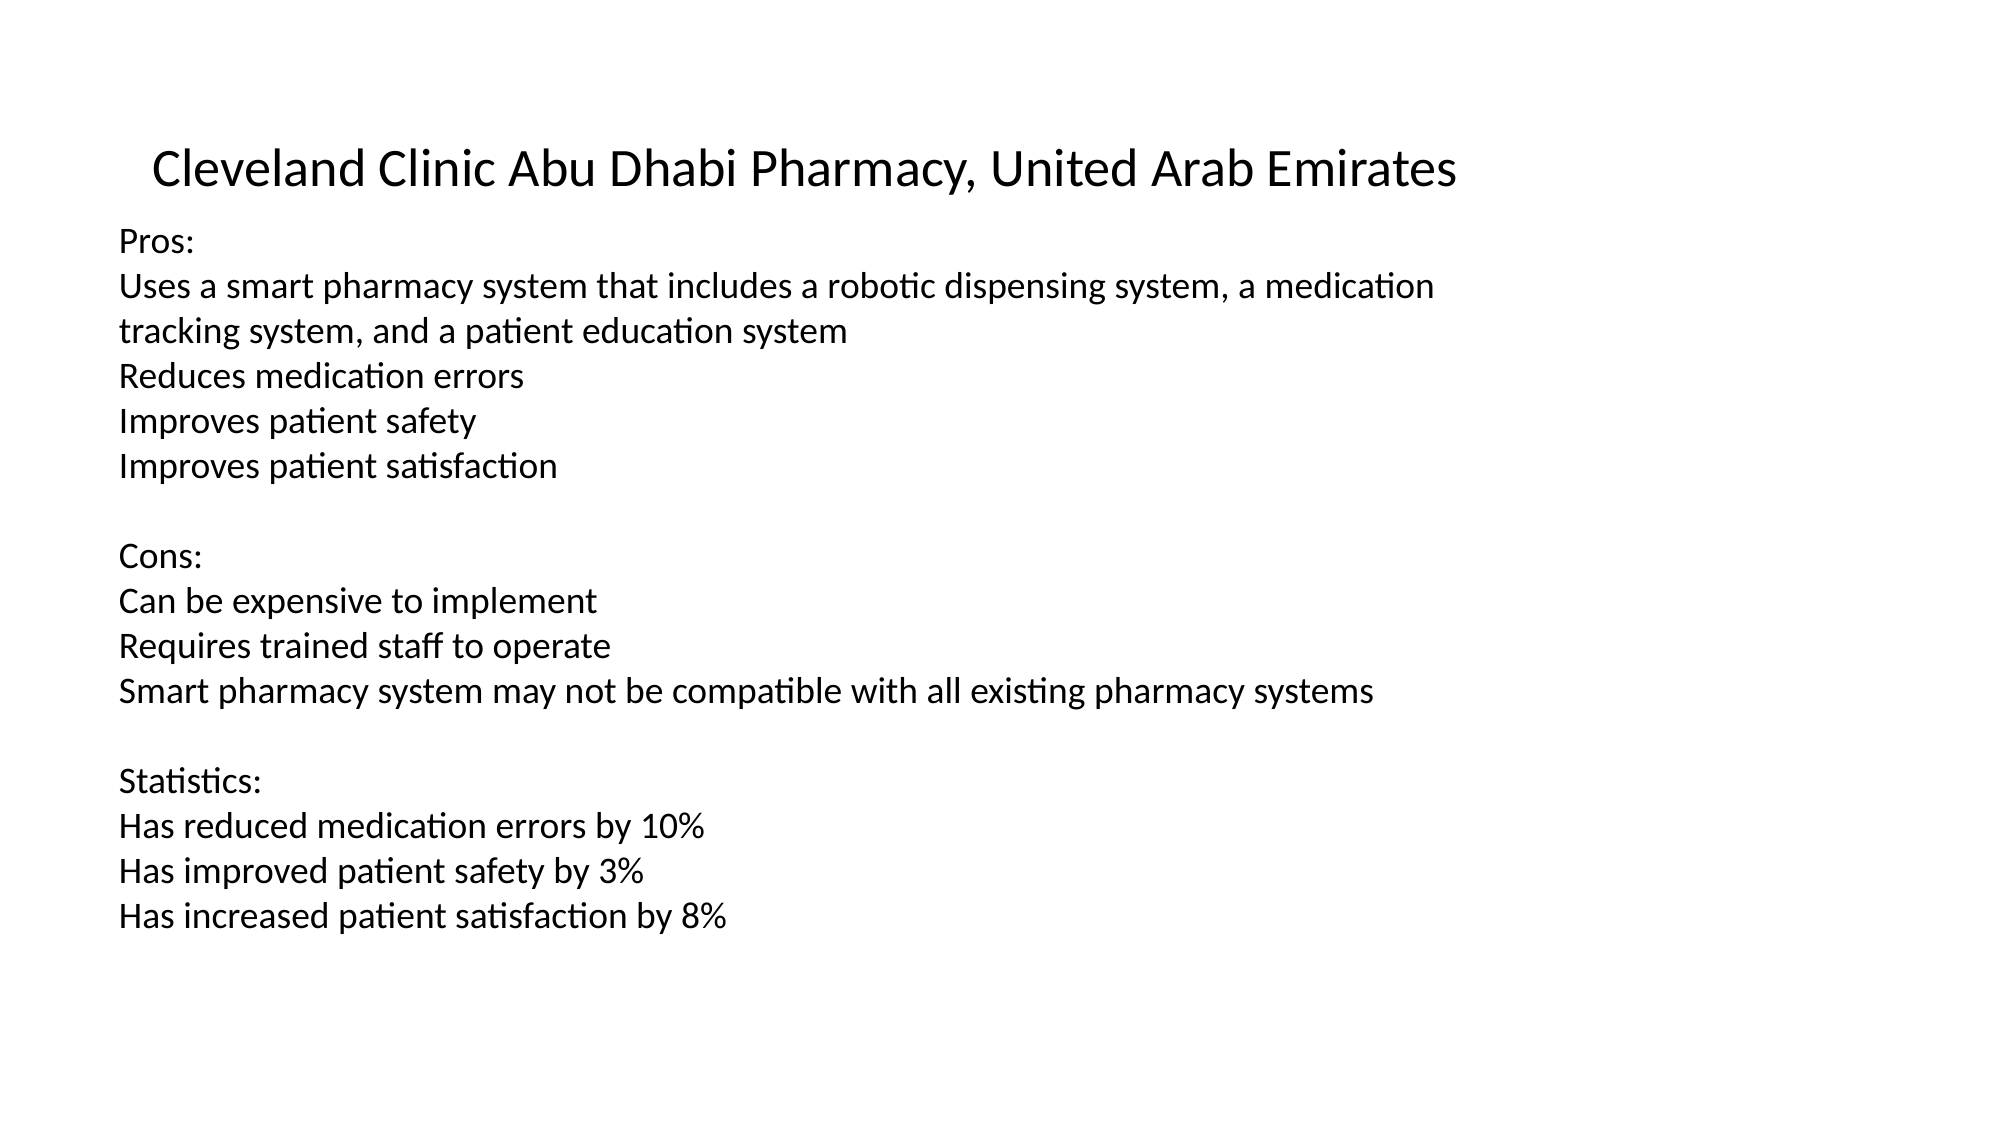

# Cleveland Clinic Abu Dhabi Pharmacy, United Arab Emirates
Pros:
Uses a smart pharmacy system that includes a robotic dispensing system, a medication tracking system, and a patient education system
Reduces medication errors
Improves patient safety
Improves patient satisfaction

Cons:
Can be expensive to implement
Requires trained staff to operate
Smart pharmacy system may not be compatible with all existing pharmacy systems

Statistics:
Has reduced medication errors by 10%
Has improved patient safety by 3%
Has increased patient satisfaction by 8%